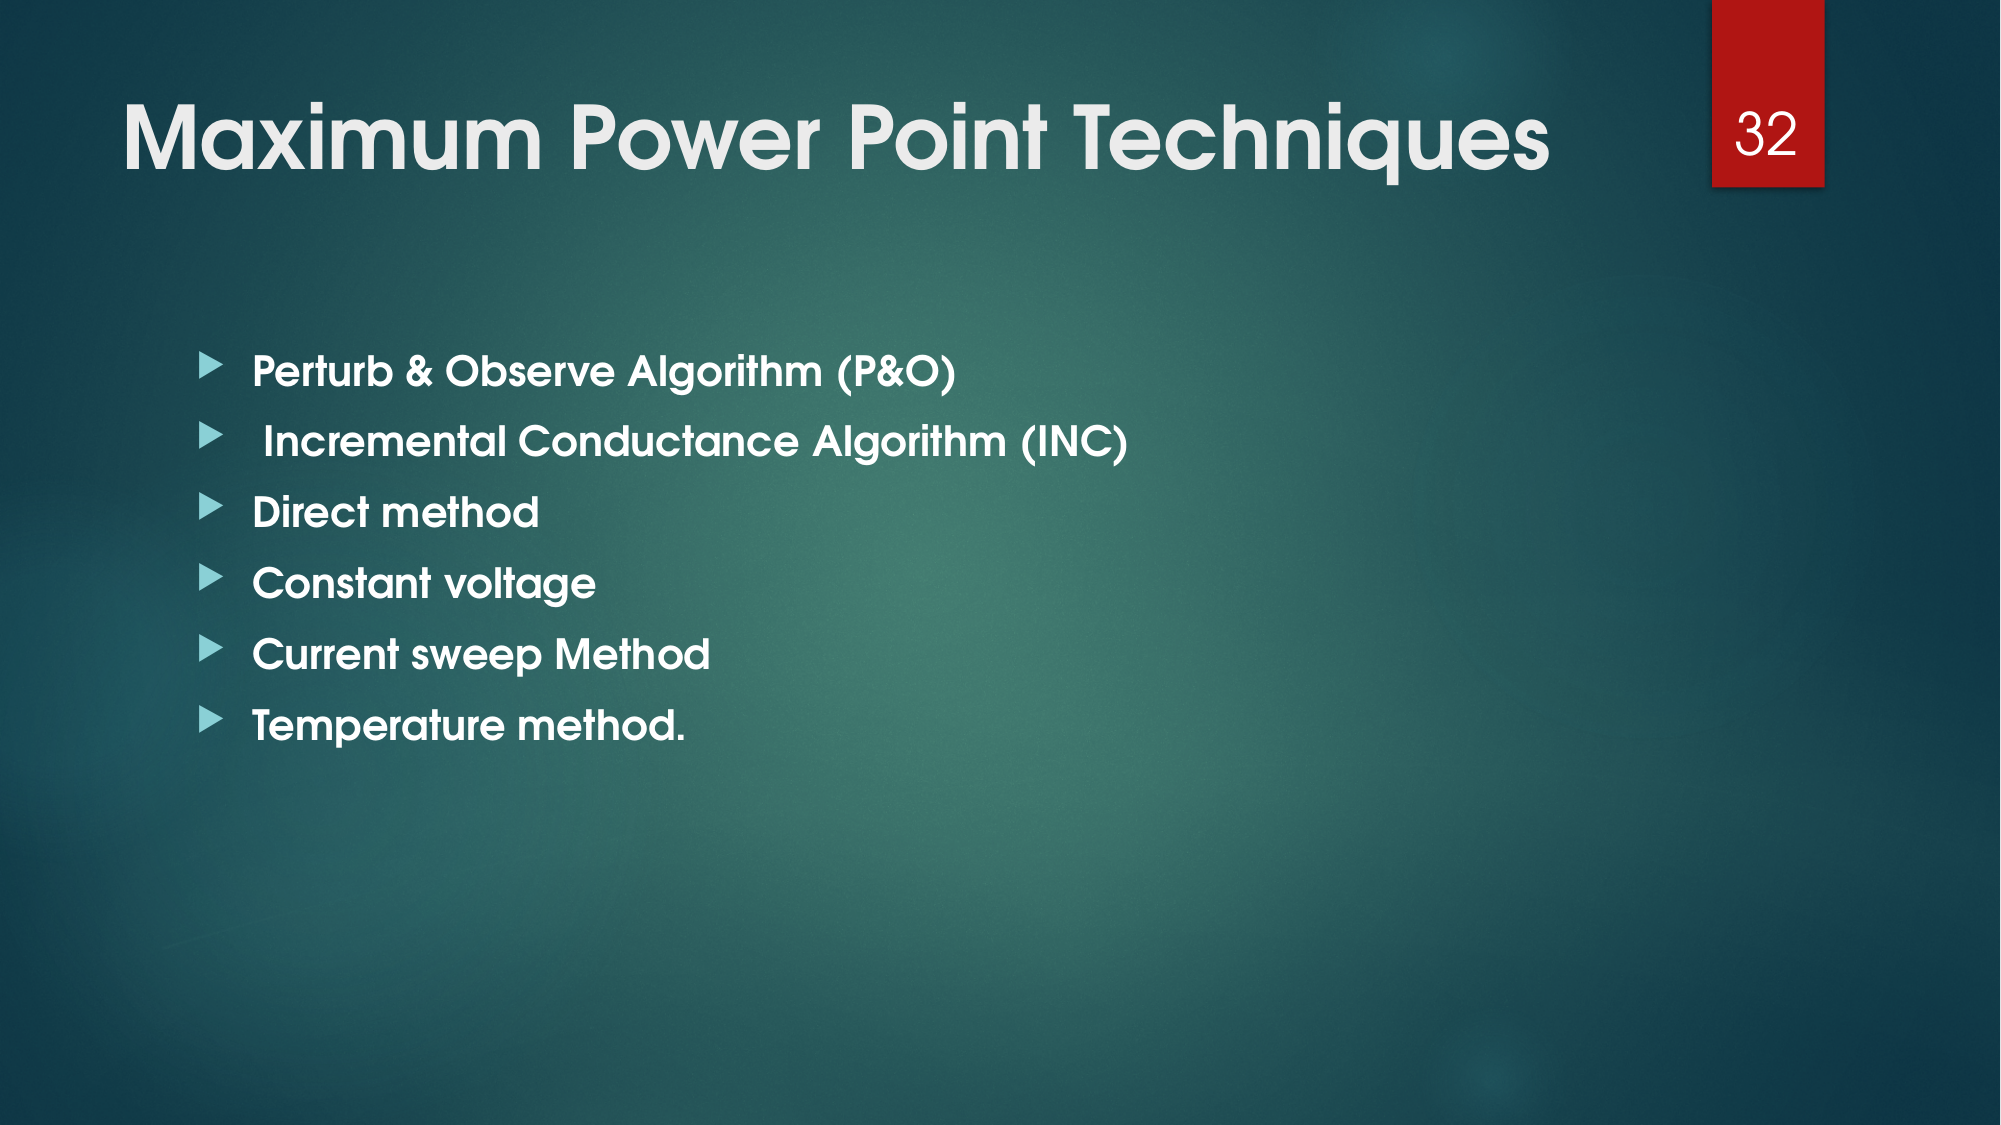

32
# Maximum Power Point Techniques
Perturb & Observe Algorithm (P&O)
 Incremental Conductance Algorithm (INC)
Direct method
Constant voltage
Current sweep Method
Temperature method.